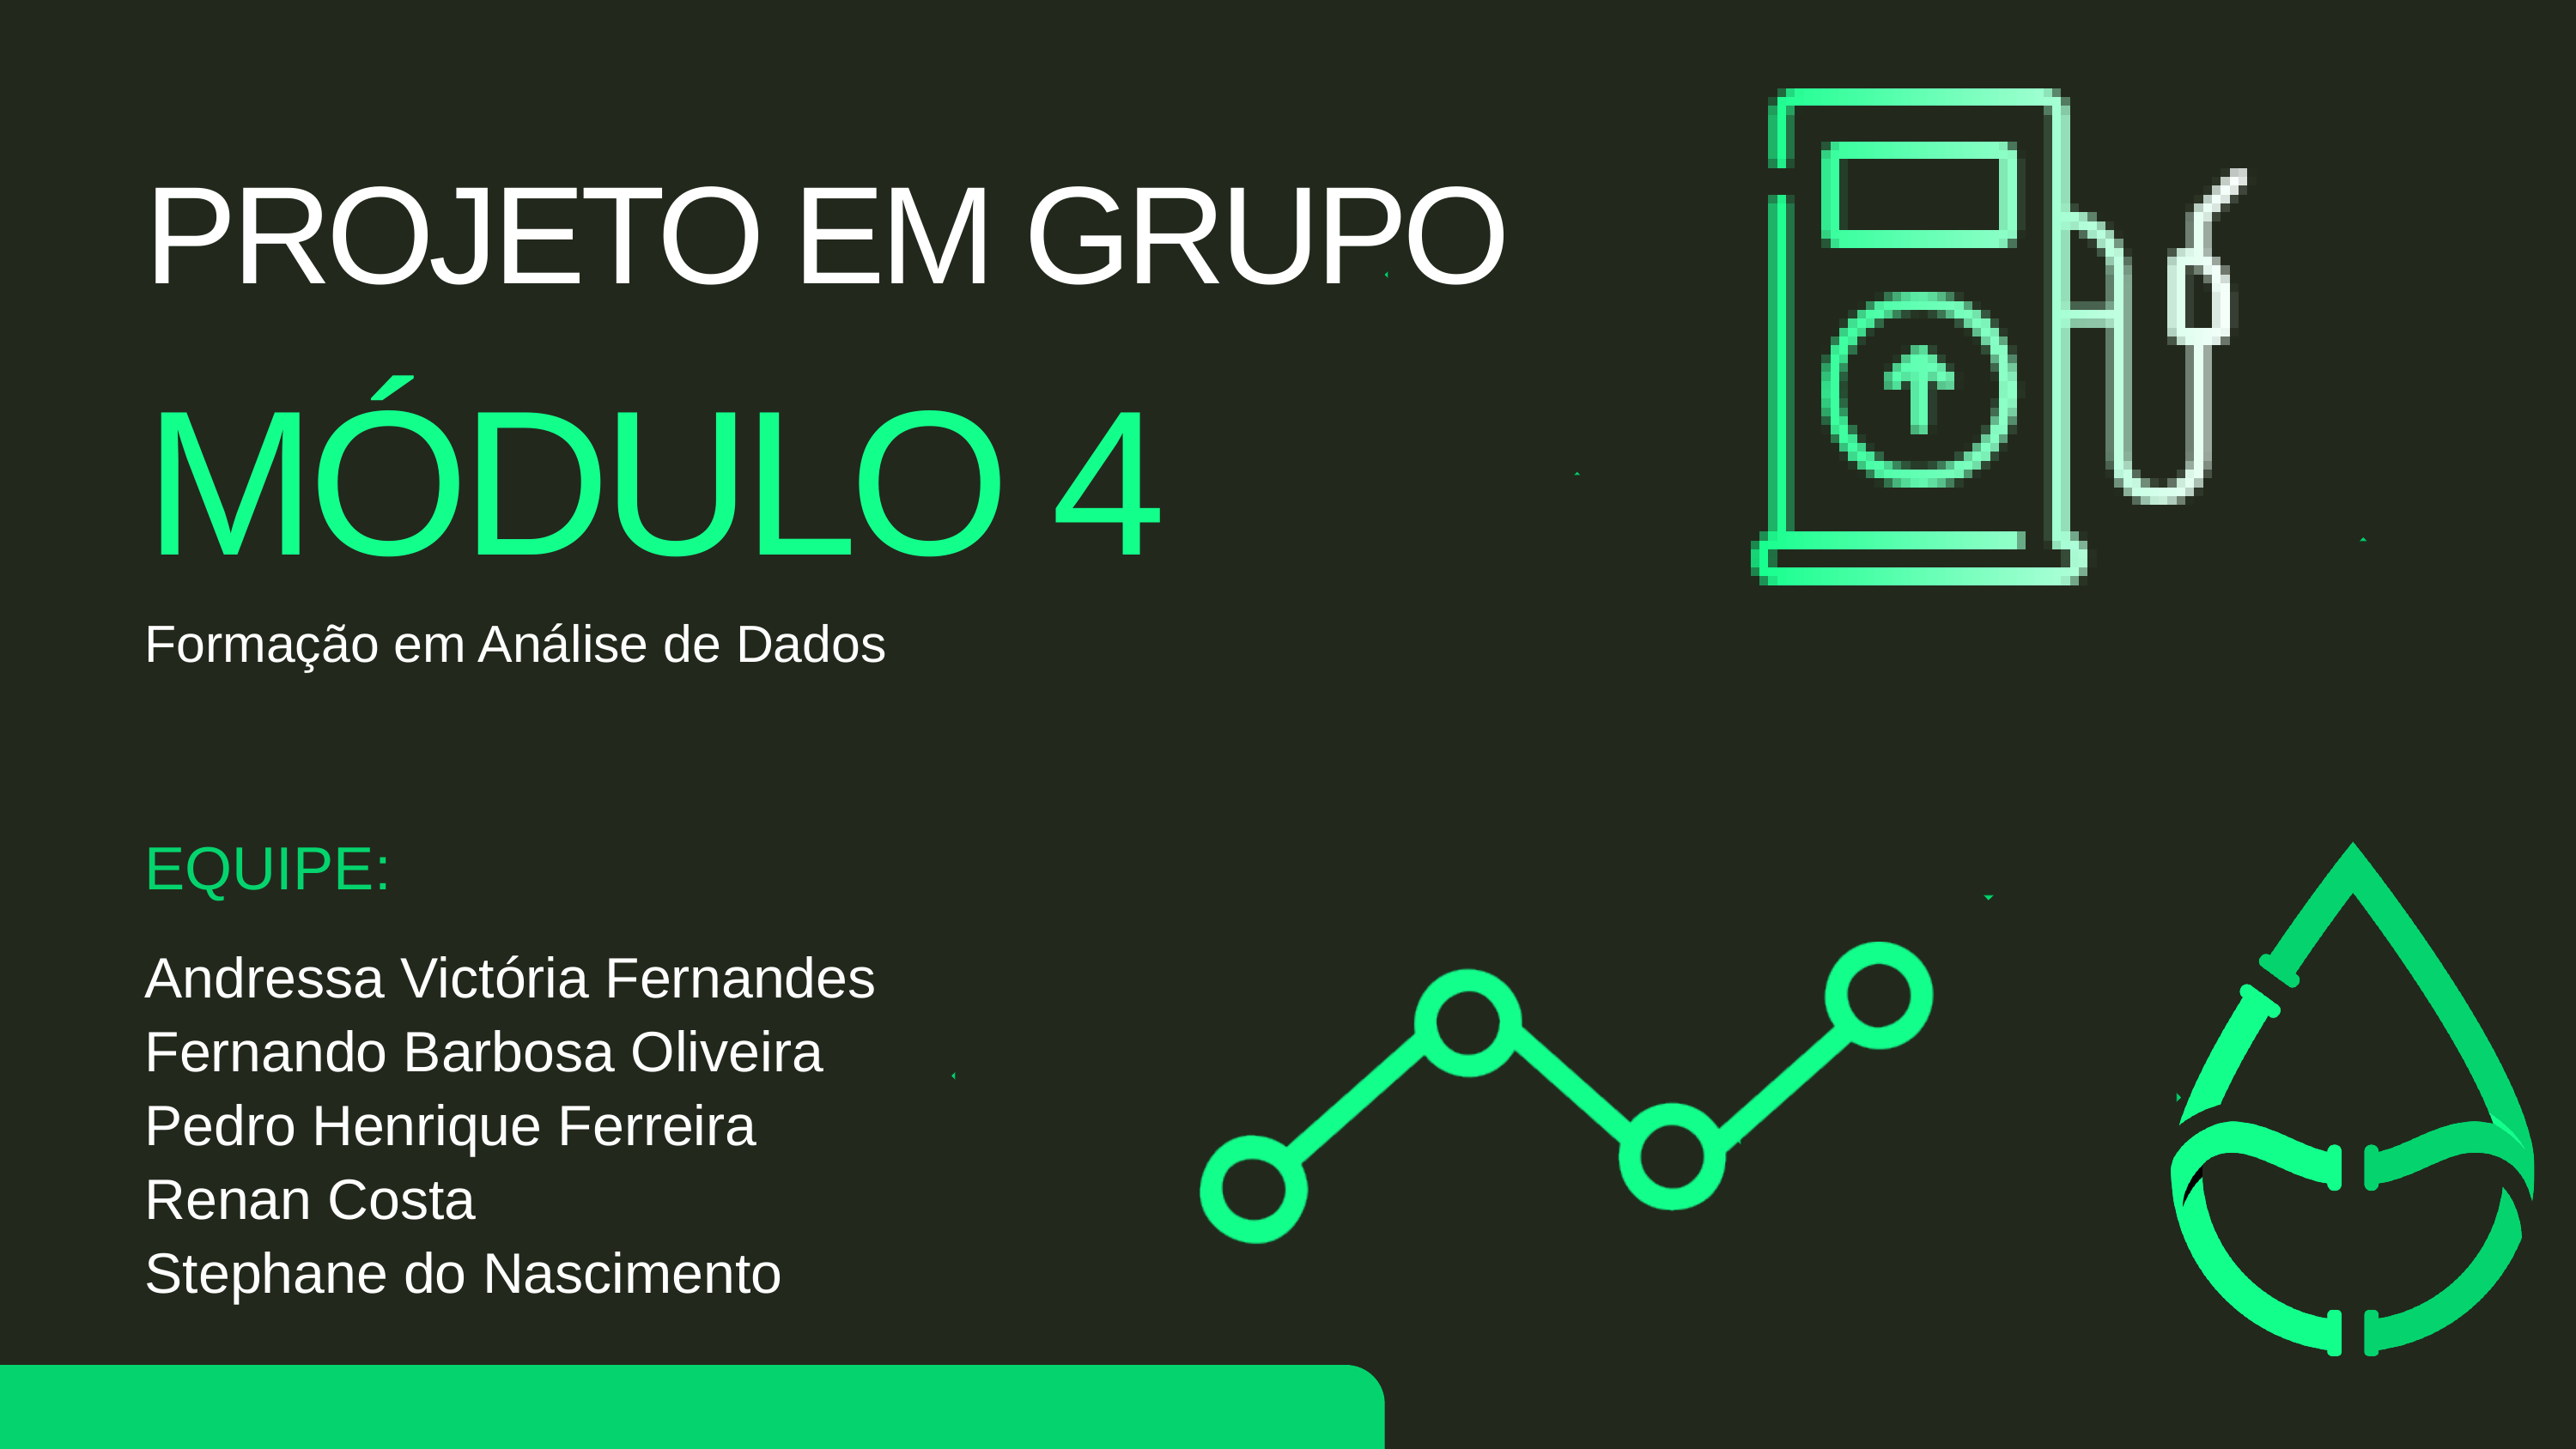

PROJETO EM GRUPO
MÓDULO 4

Formação em Análise de Dados
EQUIPE:
Andressa Victória Fernandes
Fernando Barbosa Oliveira
Pedro Henrique Ferreira
Renan Costa
Stephane do Nascimento